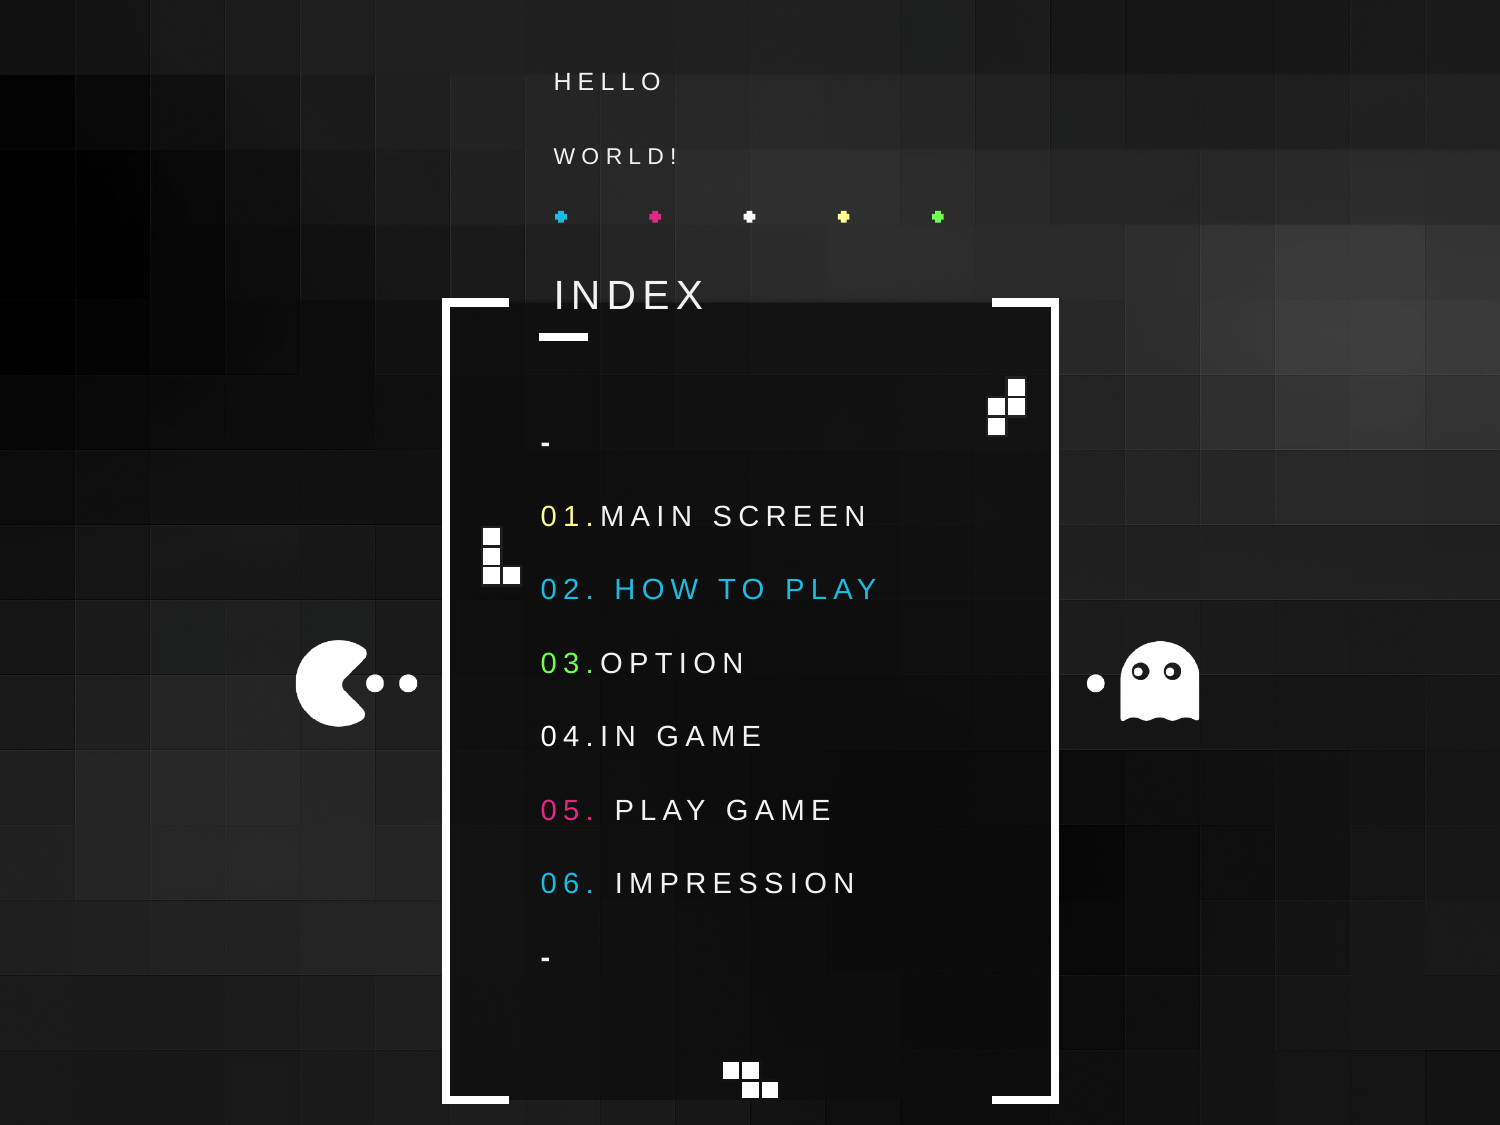

HELLO
WORLD!
INDEX
-
01.MAIN SCREEN
02. HOW TO PLAY
03.OPTION
04.IN GAME
05. PLAY GAME
06. IMPRESSION
-